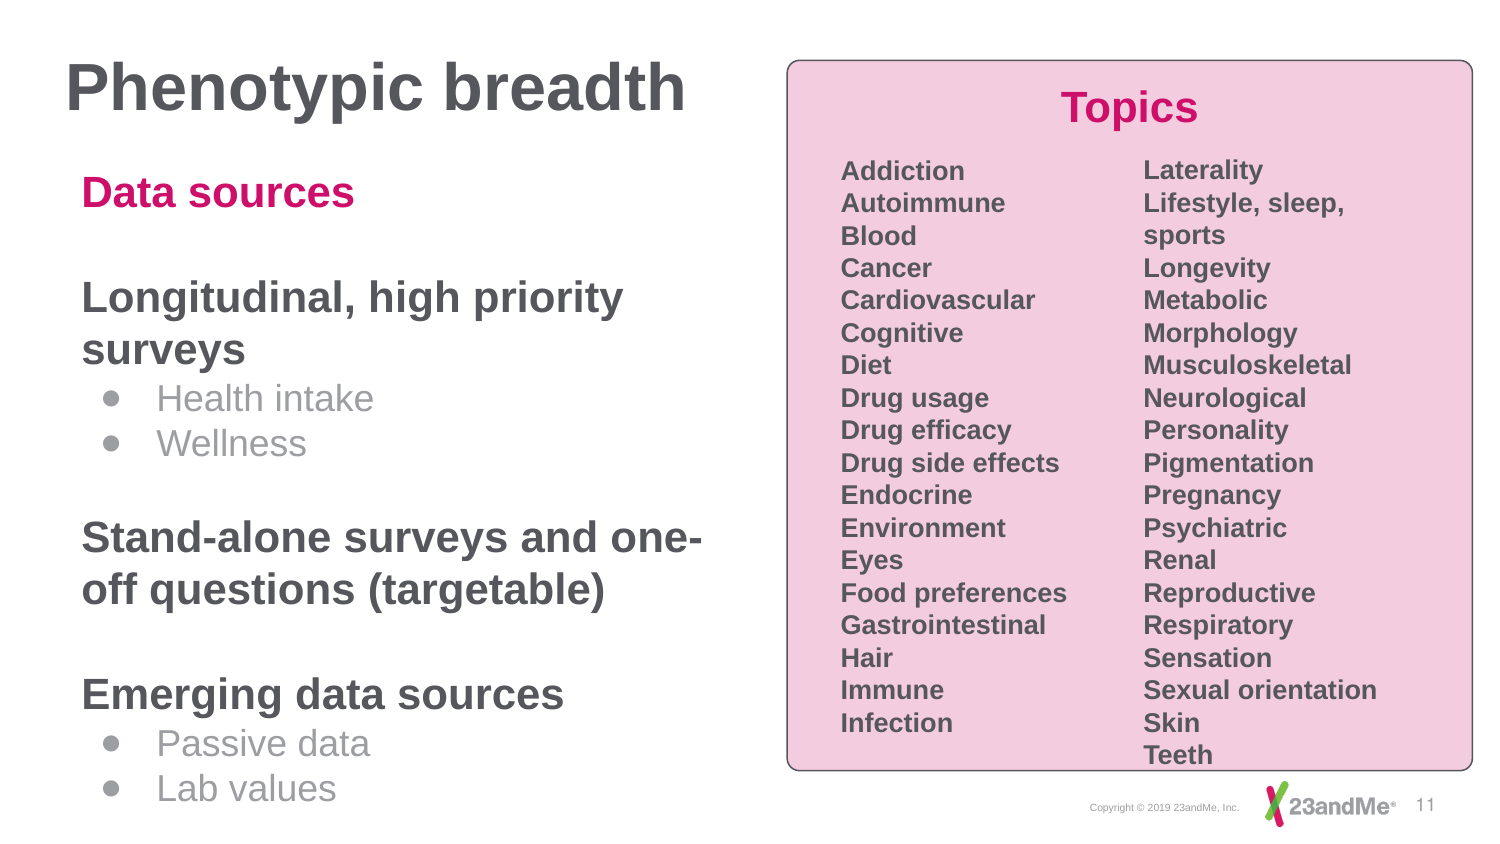

# Phenotypic breadth
Topics
Addiction
Autoimmune
Blood
Cancer
Cardiovascular
Cognitive
Diet
Drug usage
Drug efficacy
Drug side effects
Endocrine
Environment
Eyes
Food preferences
Gastrointestinal
Hair
Immune
Infection
Laterality
Lifestyle, sleep, sports
Longevity
Metabolic
Morphology
Musculoskeletal
Neurological
Personality
Pigmentation
Pregnancy
Psychiatric
Renal
Reproductive
Respiratory
Sensation
Sexual orientation
Skin
Teeth
Data sources

Longitudinal, high priority surveys
Health intake
Wellness

Stand-alone surveys and one-off questions (targetable)
Emerging data sources
Passive data
Lab values